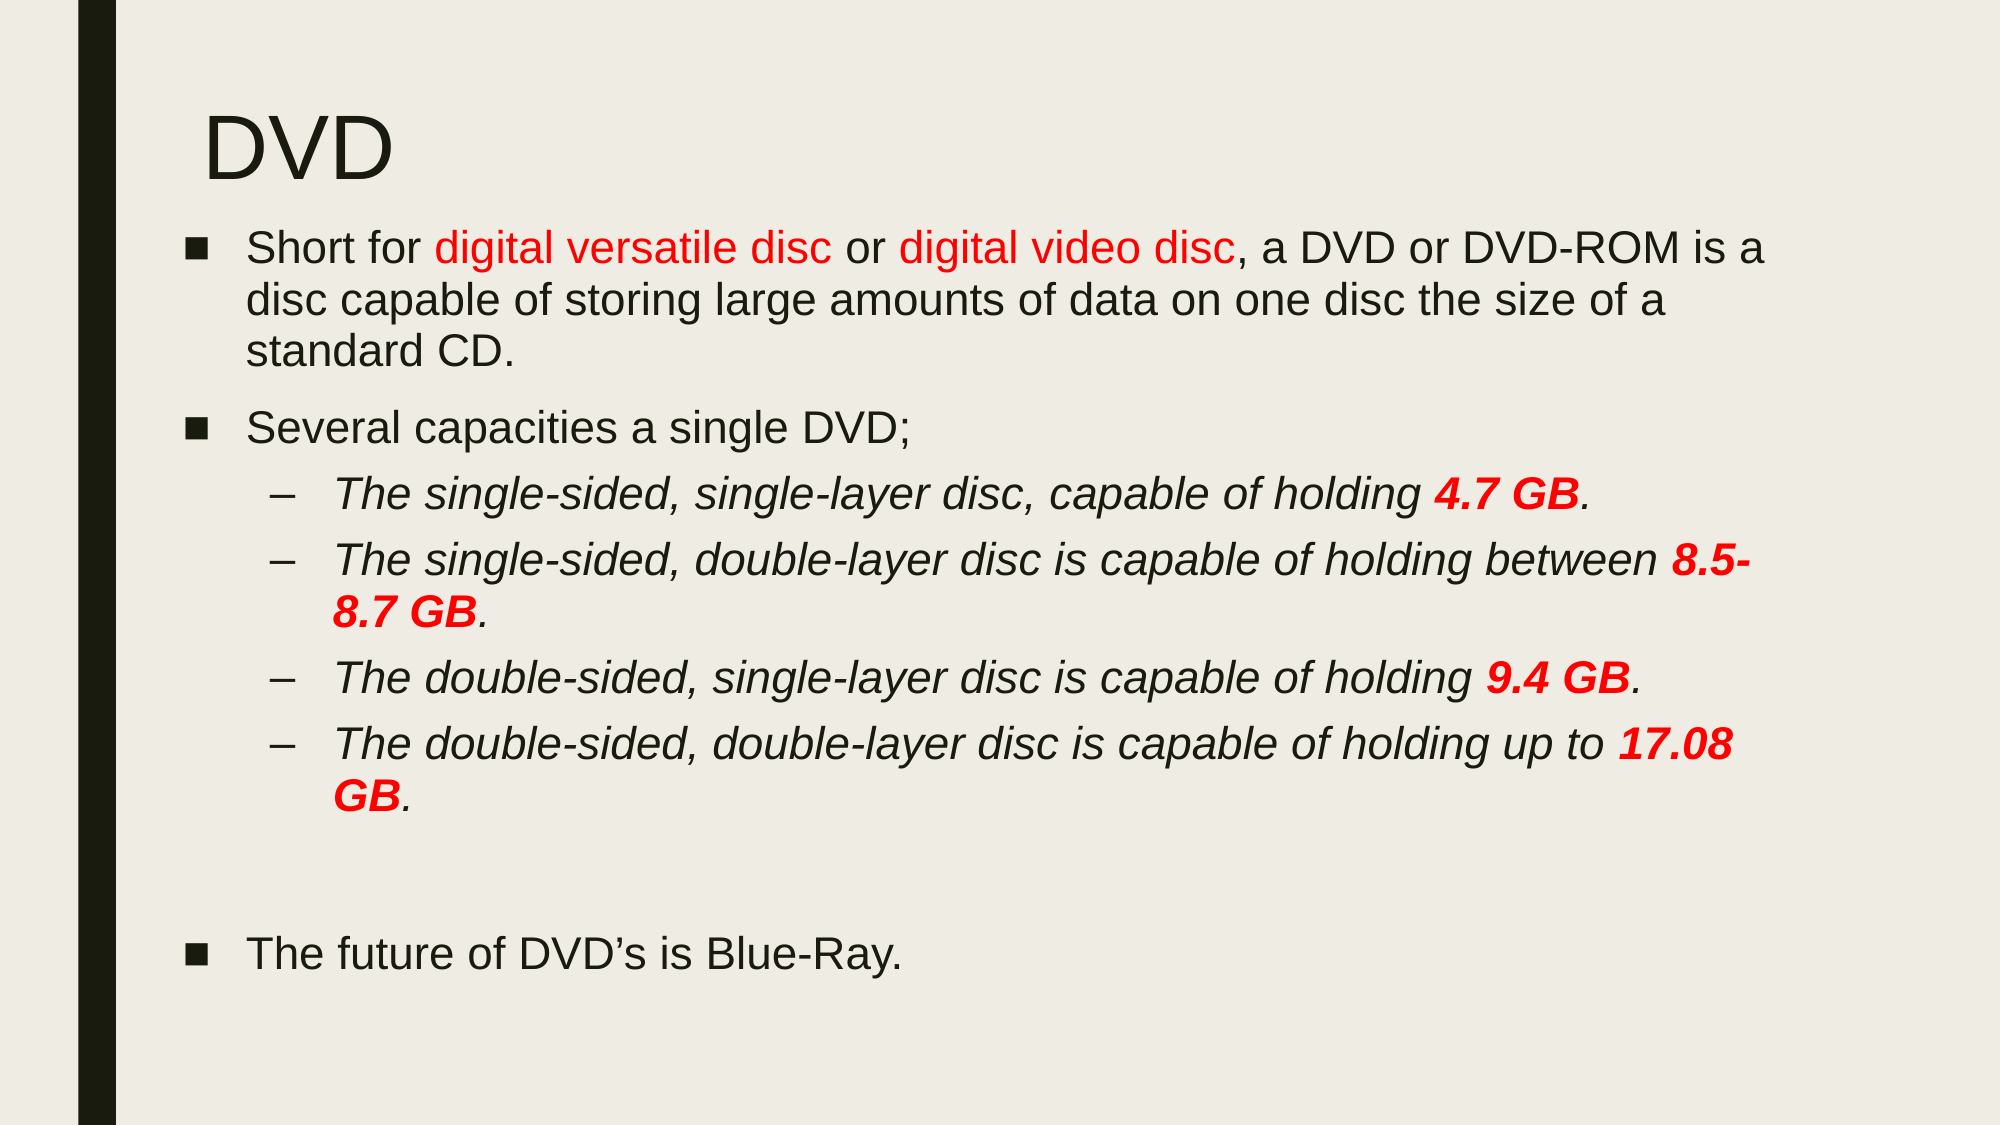

# DVD
Short for digital versatile disc or digital video disc, a DVD or DVD-ROM is a disc capable of storing large amounts of data on one disc the size of a standard CD.
Several capacities a single DVD;
The single-sided, single-layer disc, capable of holding 4.7 GB.
The single-sided, double-layer disc is capable of holding between 8.5-8.7 GB.
The double-sided, single-layer disc is capable of holding 9.4 GB.
The double-sided, double-layer disc is capable of holding up to 17.08 GB.

The future of DVD’s is Blue-Ray.